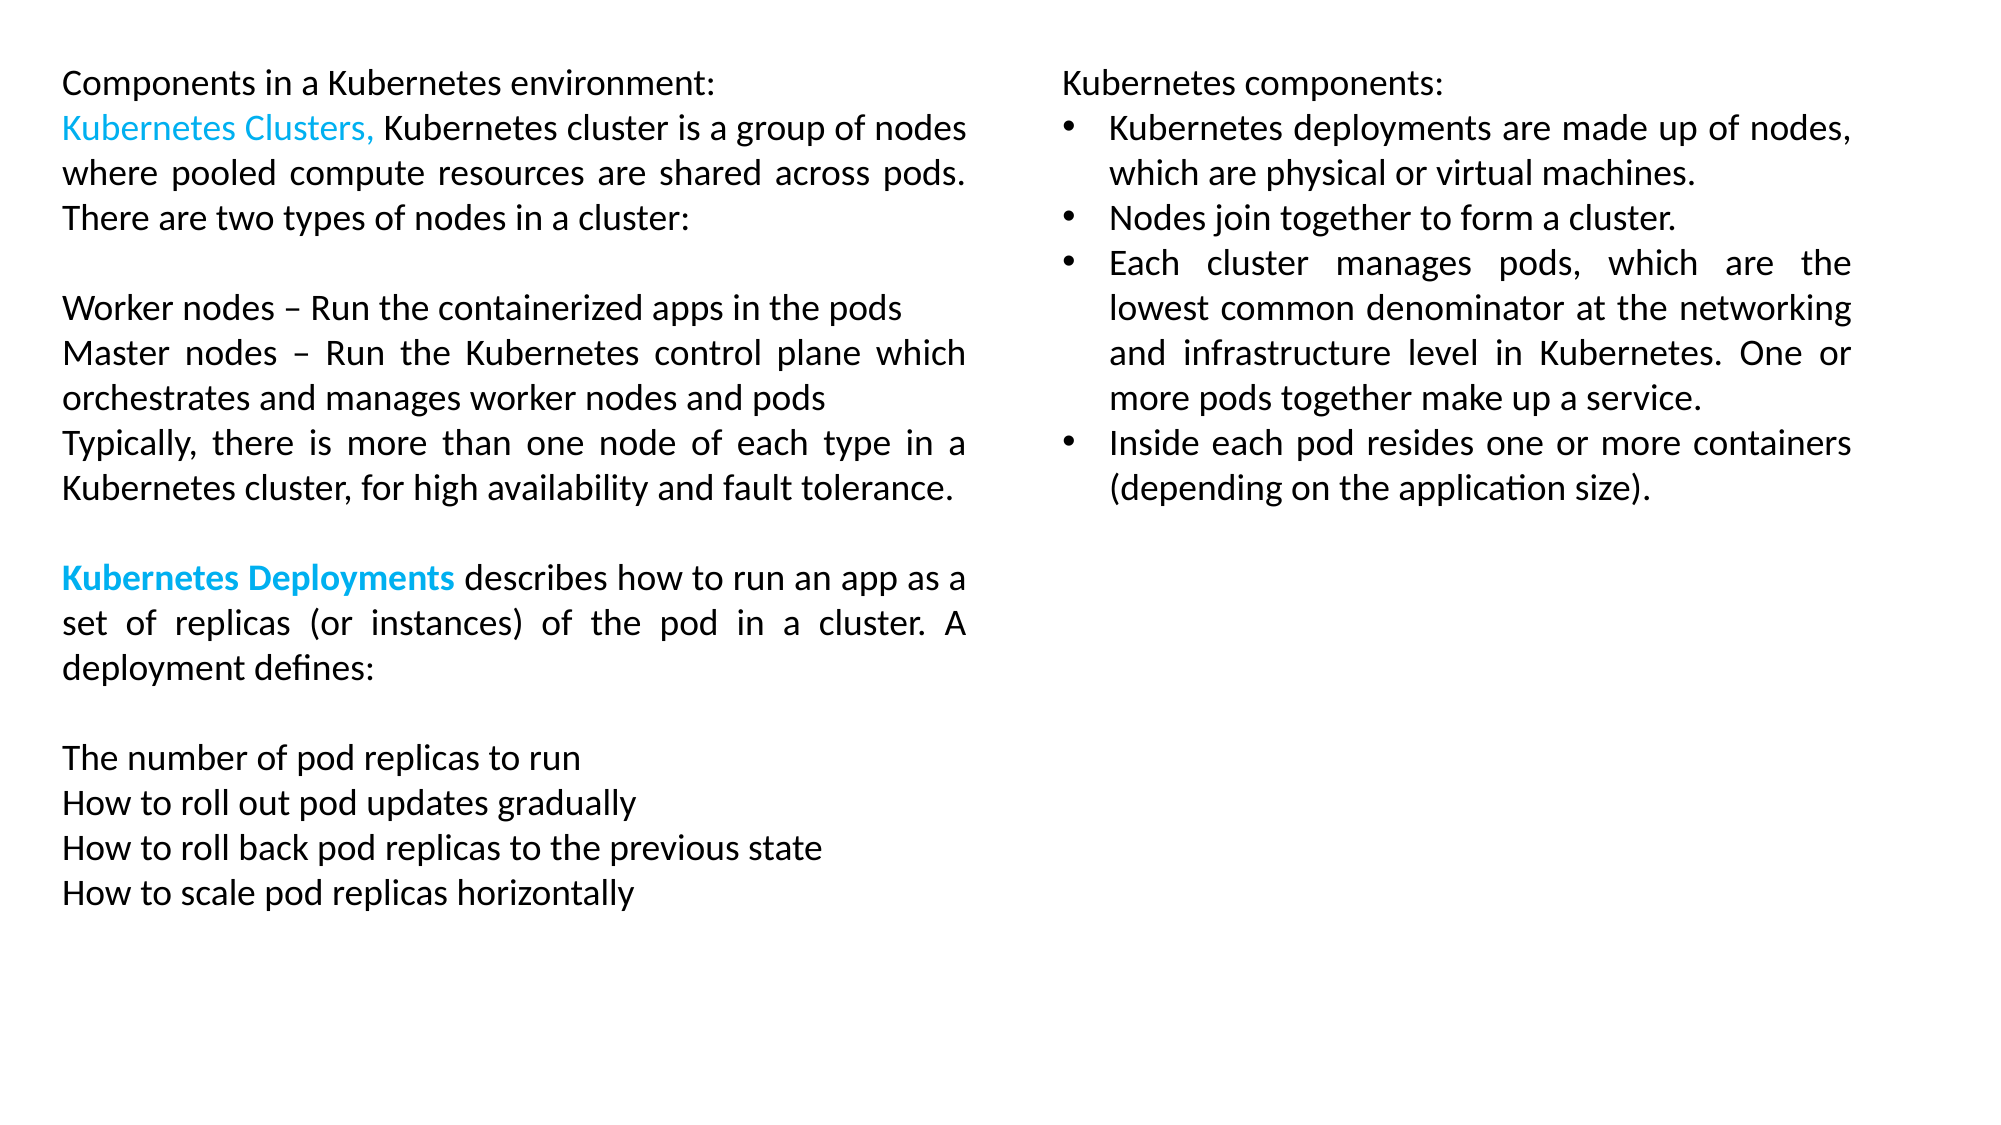

Components in a Kubernetes environment:
Kubernetes Clusters, Kubernetes cluster is a group of nodes where pooled compute resources are shared across pods. There are two types of nodes in a cluster:

Worker nodes – Run the containerized apps in the pods
Master nodes – Run the Kubernetes control plane which orchestrates and manages worker nodes and pods
Typically, there is more than one node of each type in a Kubernetes cluster, for high availability and fault tolerance.

Kubernetes Deployments describes how to run an app as a set of replicas (or instances) of the pod in a cluster. A deployment defines:

The number of pod replicas to run
How to roll out pod updates gradually
How to roll back pod replicas to the previous state
How to scale pod replicas horizontally
Kubernetes components:
Kubernetes deployments are made up of nodes, which are physical or virtual machines.
Nodes join together to form a cluster.
Each cluster manages pods, which are the lowest common denominator at the networking and infrastructure level in Kubernetes. One or more pods together make up a service.
Inside each pod resides one or more containers (depending on the application size).